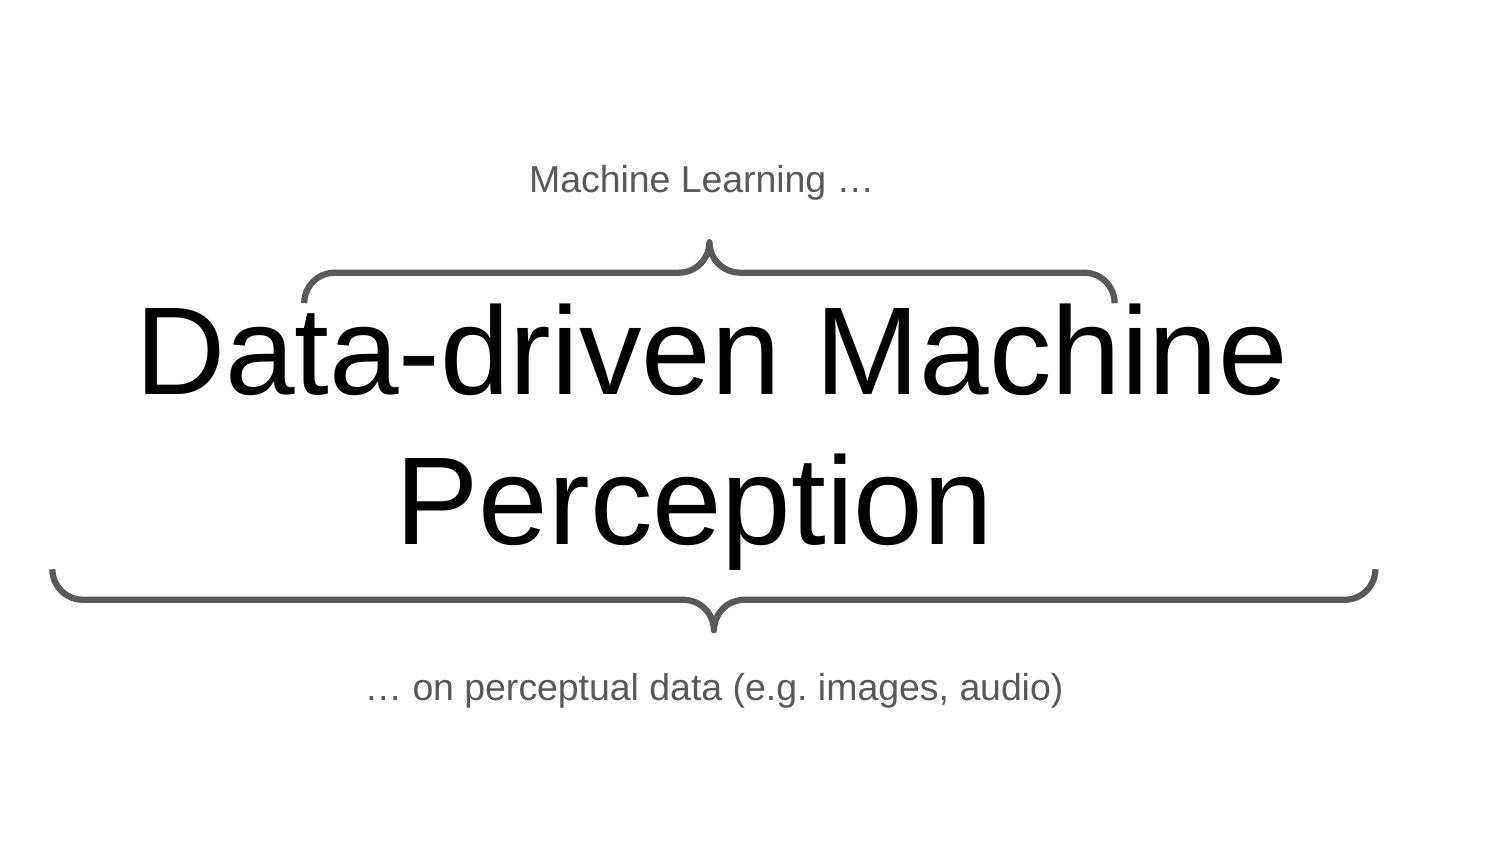

# Data-driven Machine Perception
Machine Learning …
… on perceptual data (e.g. images, audio)